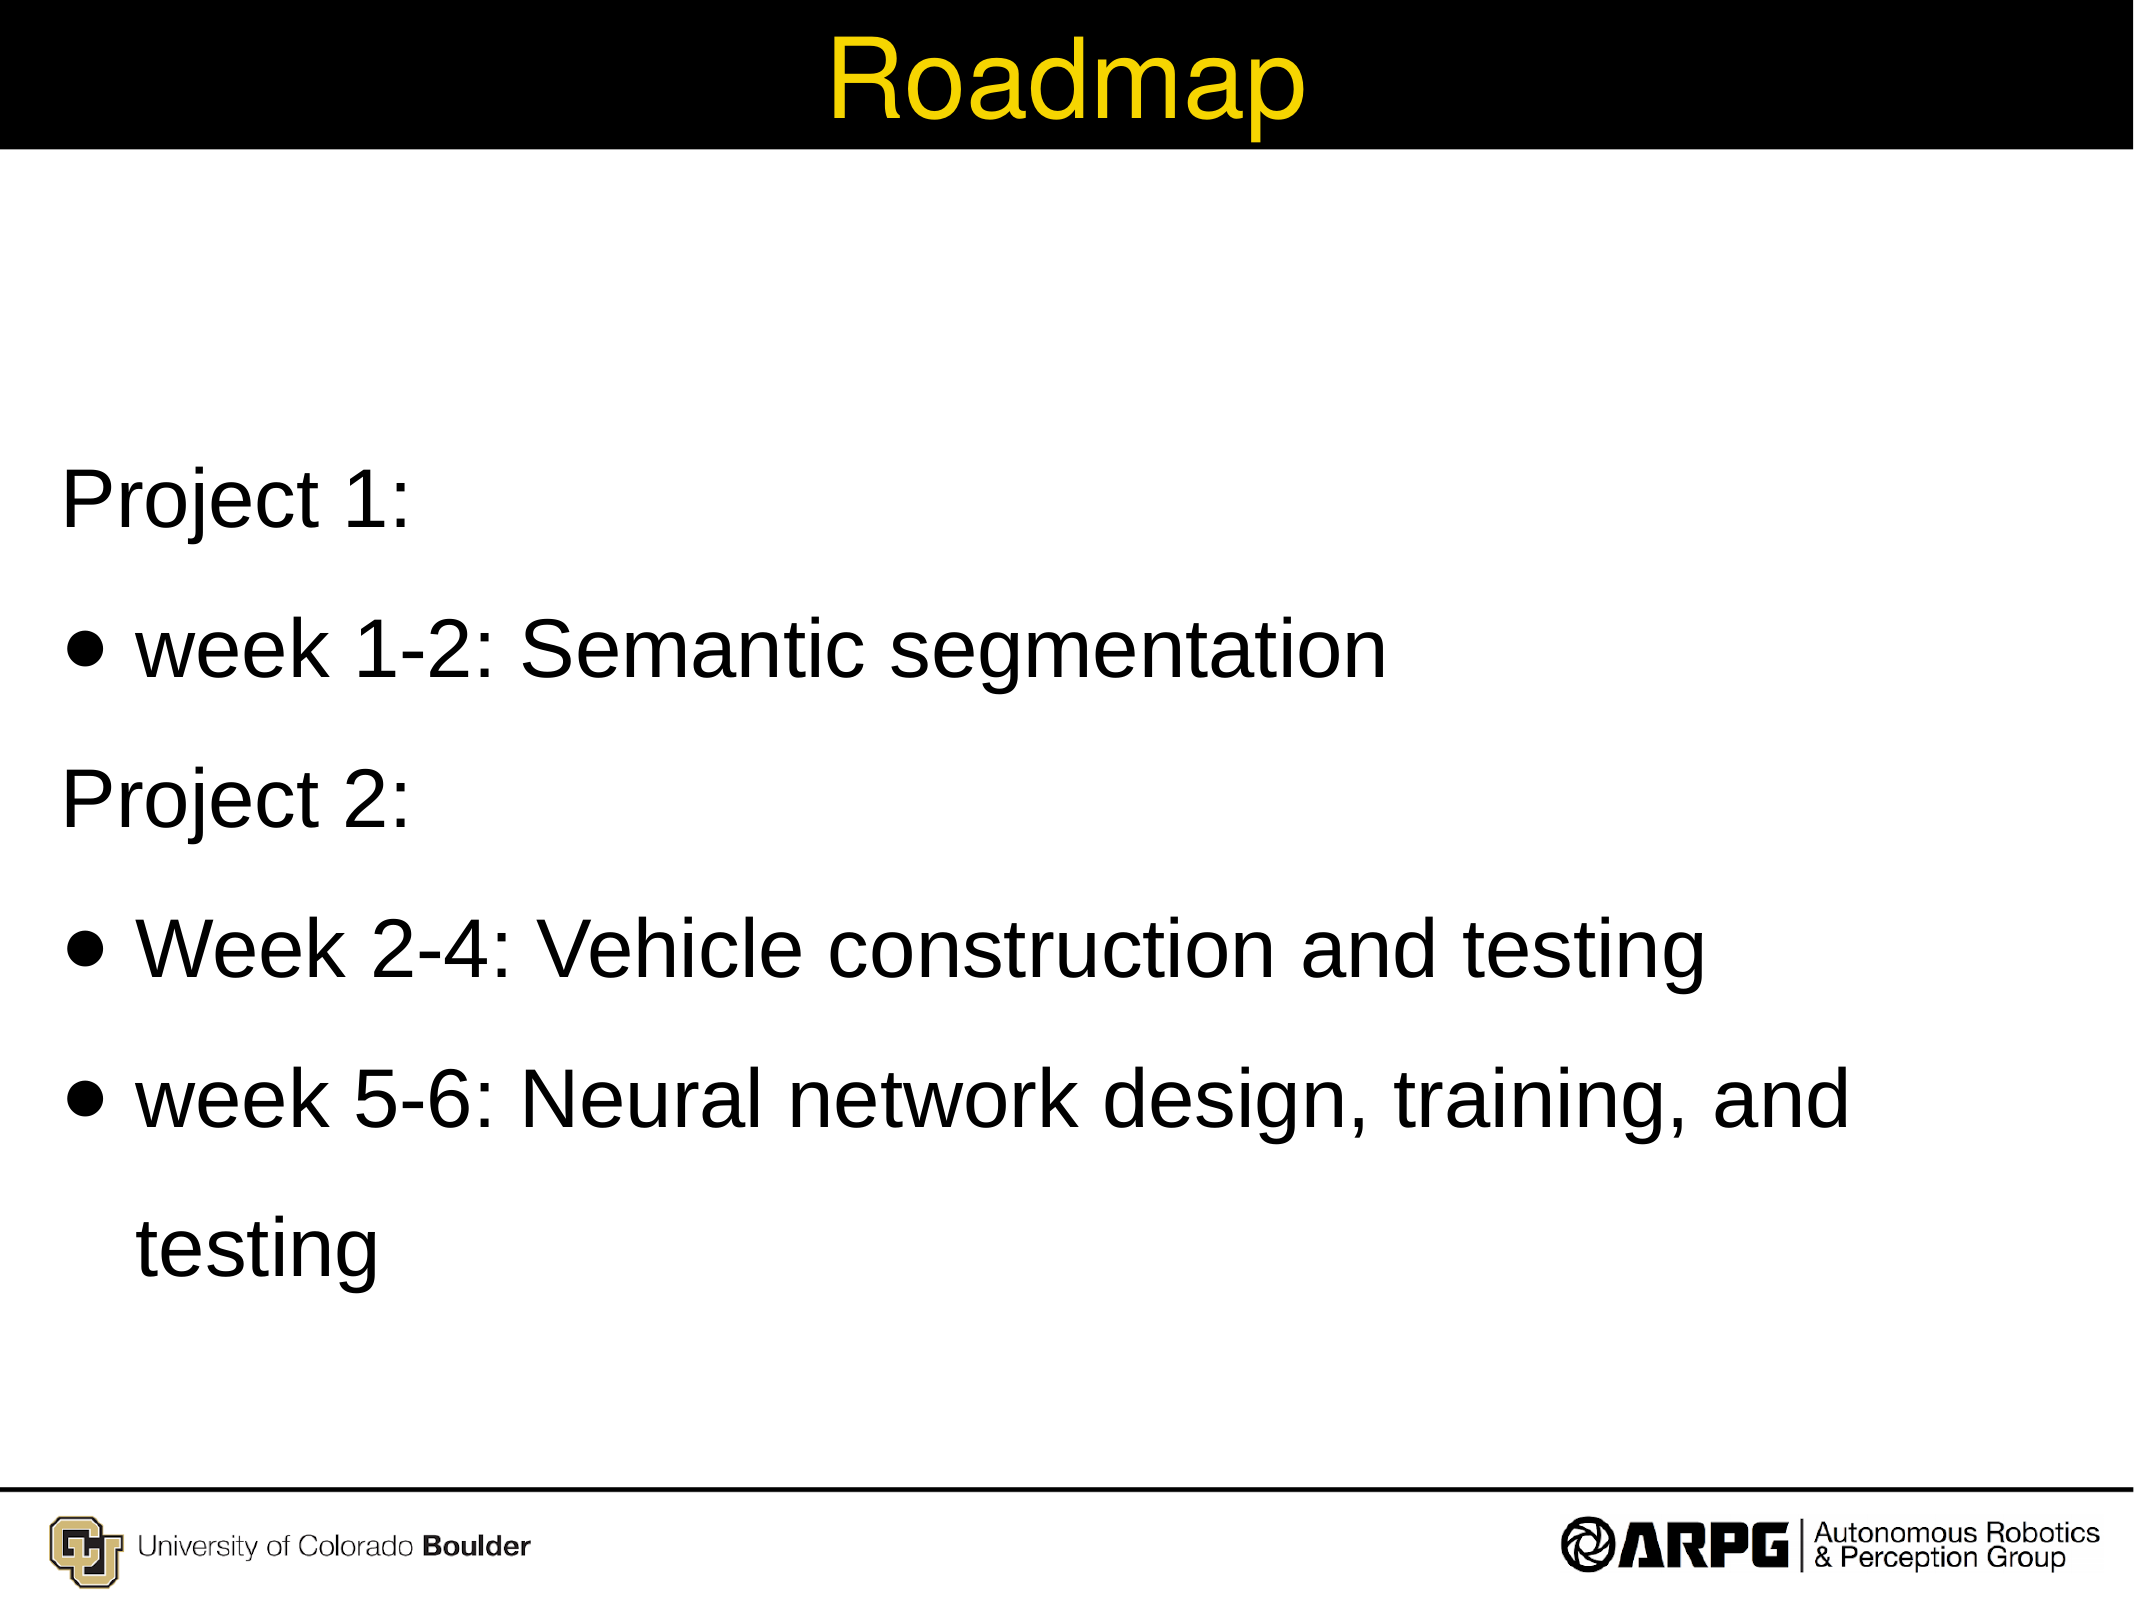

# Roadmap
Project 1:
week 1-2: Semantic segmentation
Project 2:
Week 2-4: Vehicle construction and testing
week 5-6: Neural network design, training, and testing